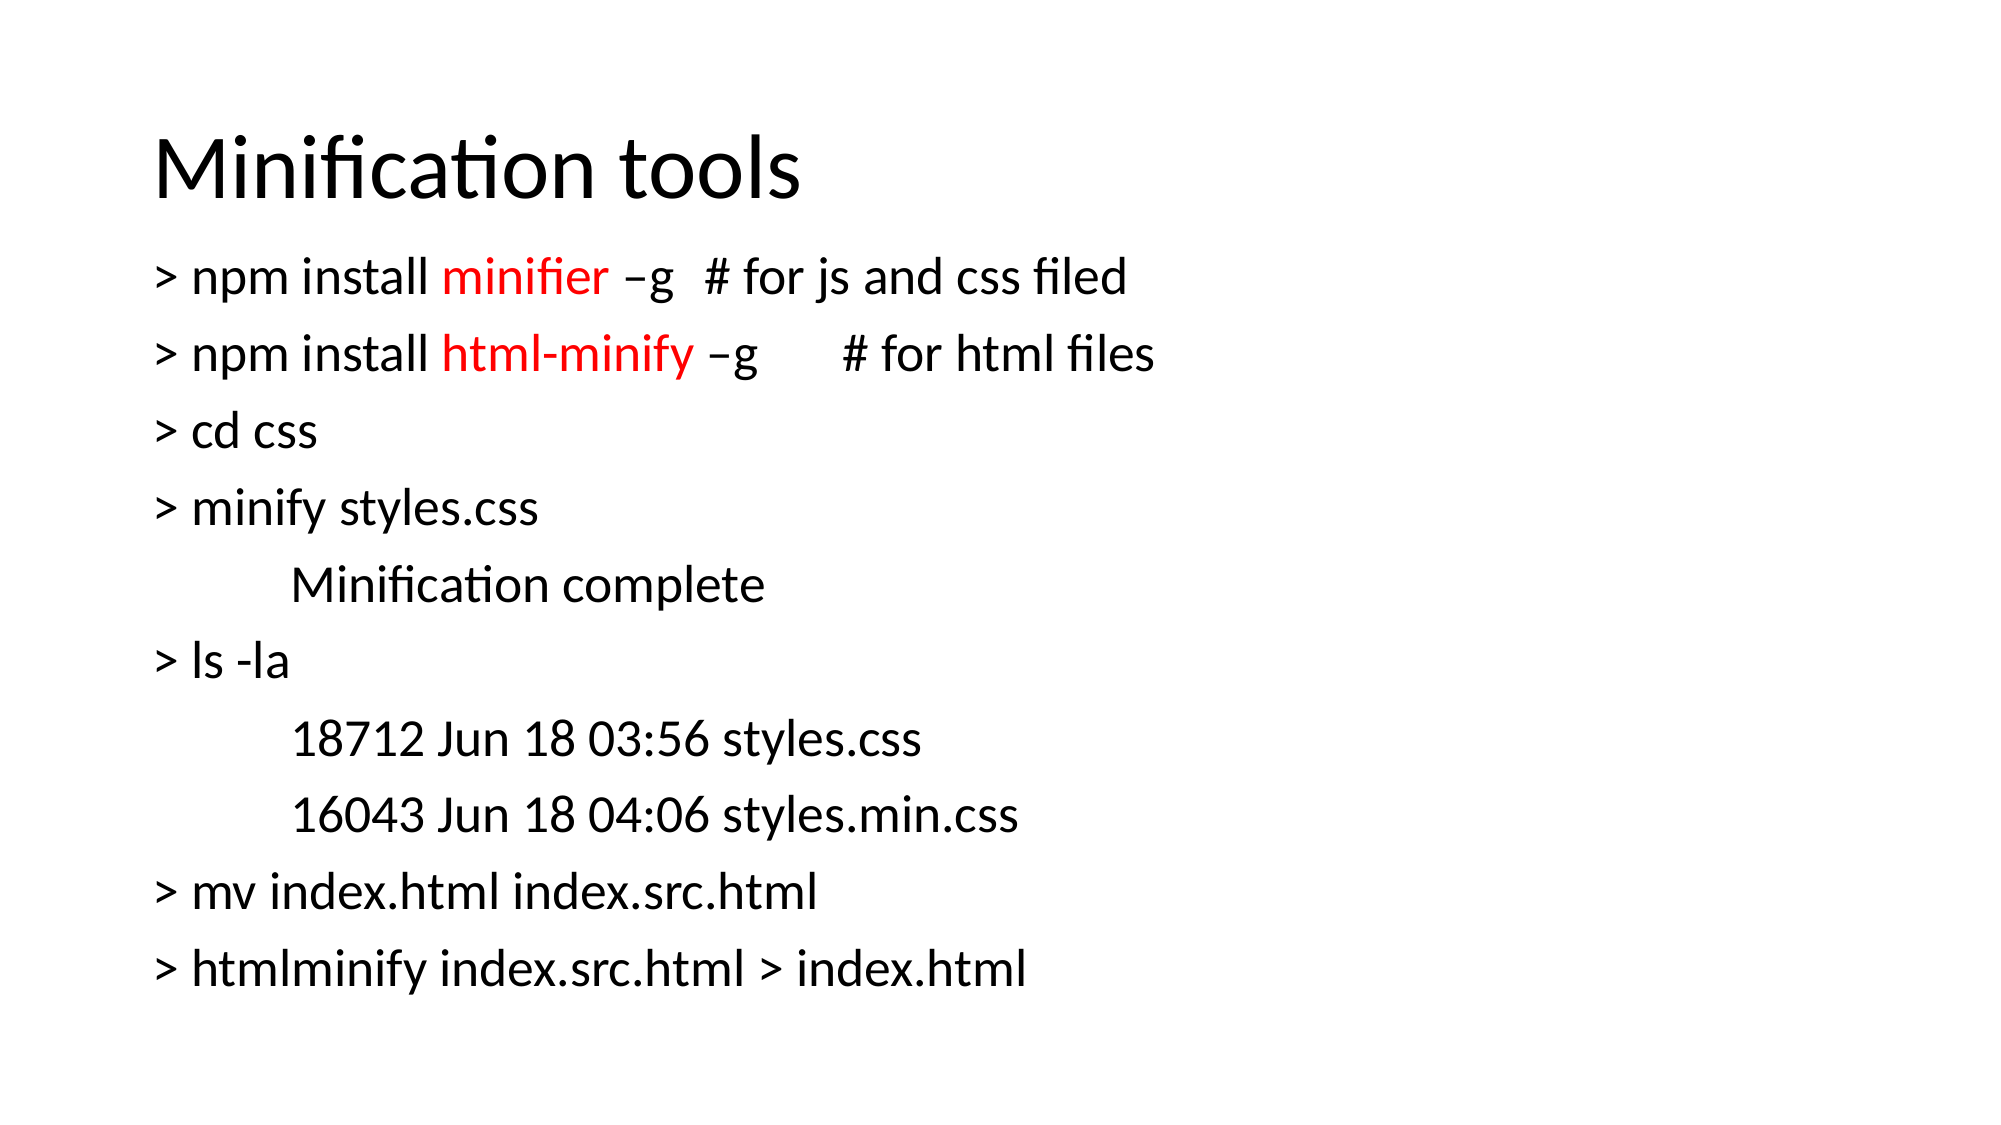

# Minification tools
> npm install minifier –g 		# for js and css filed
> npm install html-minify –g	# for html files
> cd css
> minify styles.css
	Minification complete
> ls -la
	18712 Jun 18 03:56 styles.css
	16043 Jun 18 04:06 styles.min.css
> mv index.html index.src.html
> htmlminify index.src.html > index.html